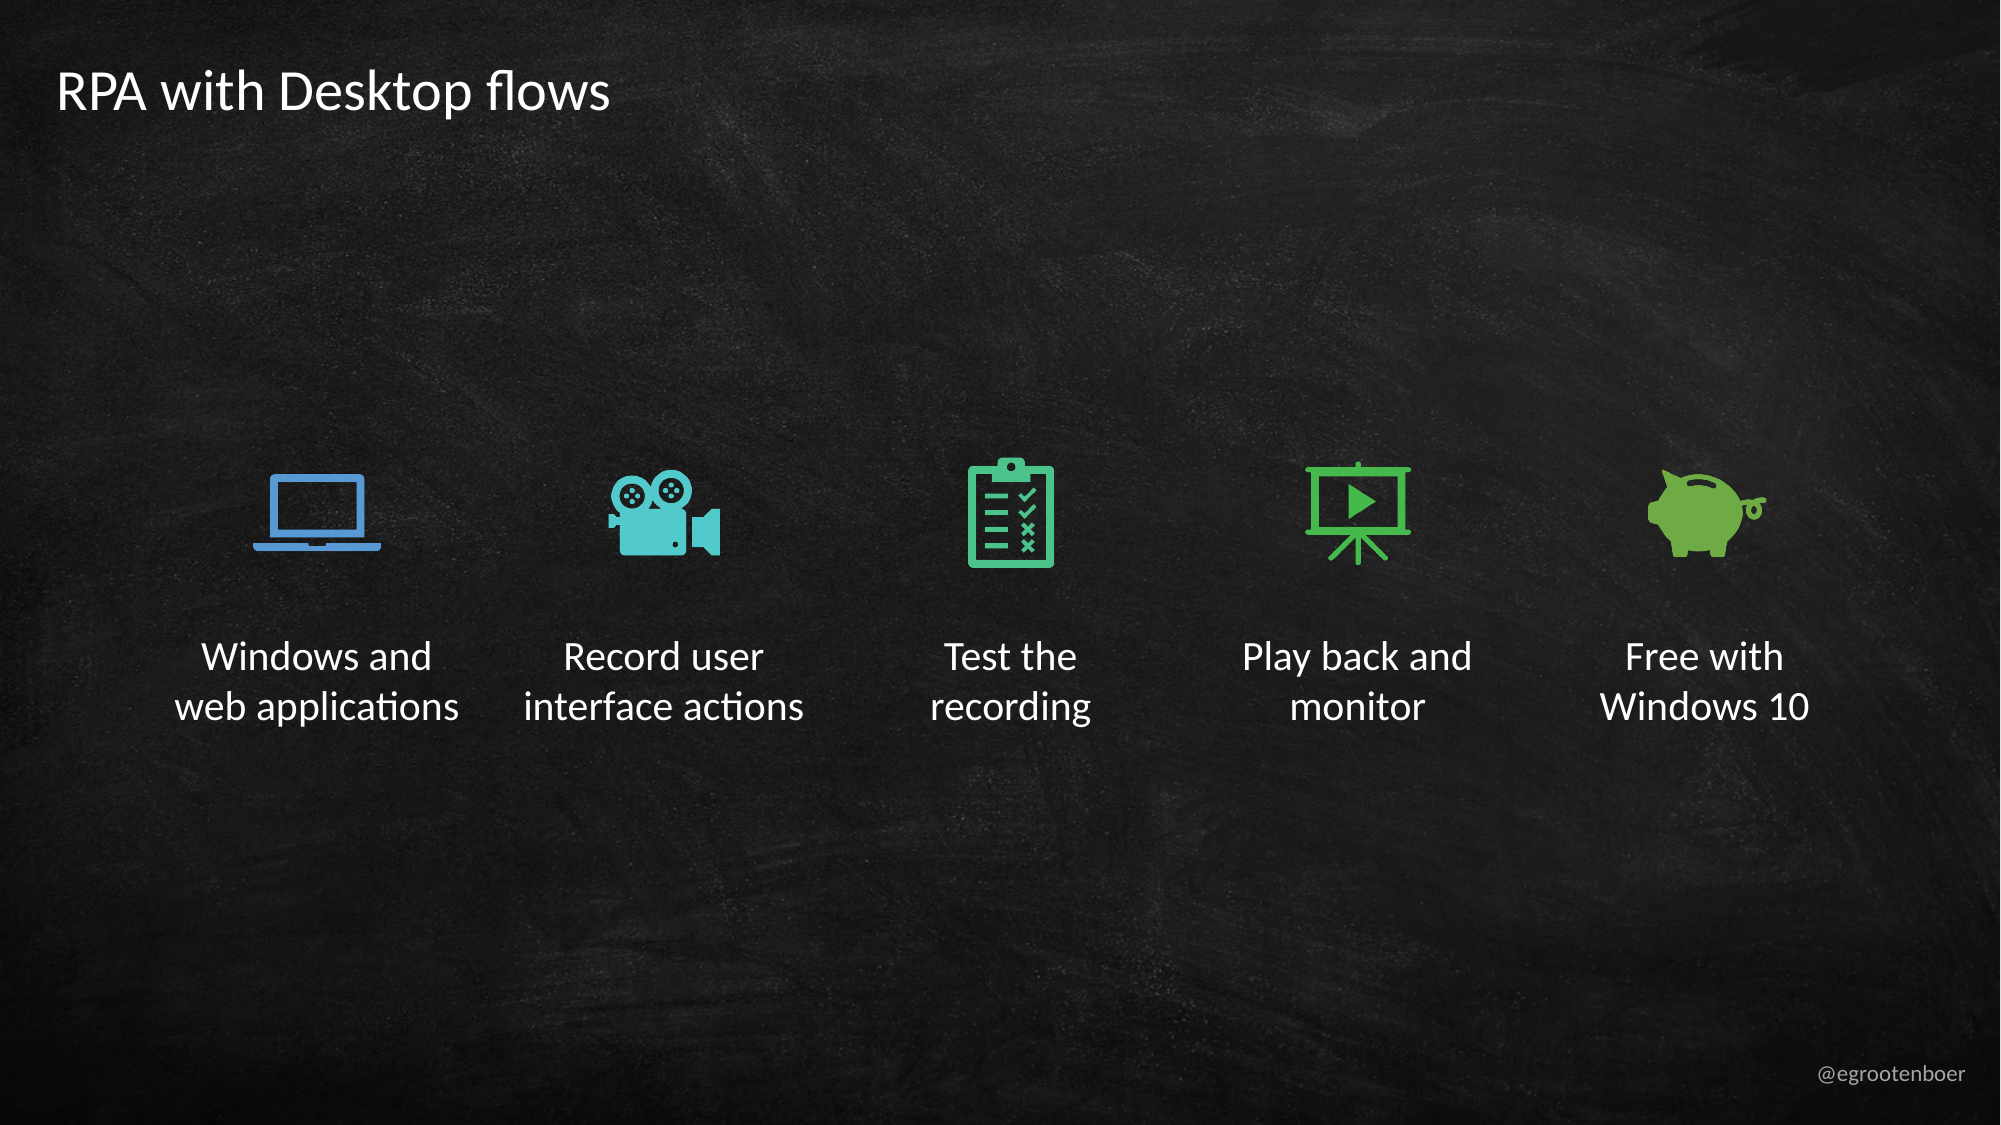

# RPA with Desktop flows
Windows and web applications
Record user interface actions
Test the recording
Play back and monitor
Free with Windows 10